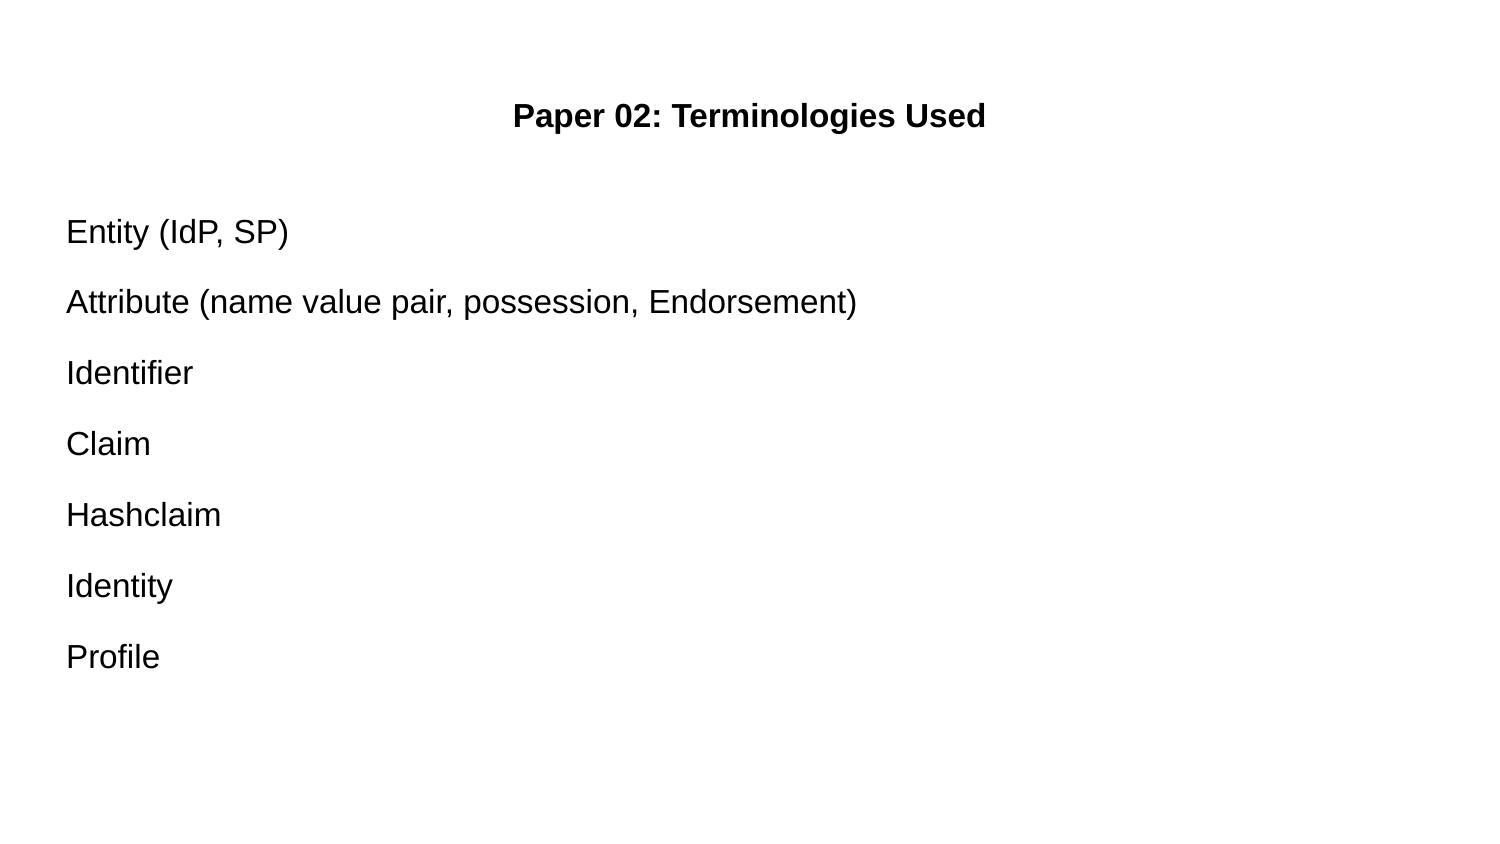

# Paper 02: Terminologies Used

Entity (IdP, SP)
Attribute (name value pair, possession, Endorsement)
Identifier
Claim
Hashclaim
Identity
Profile